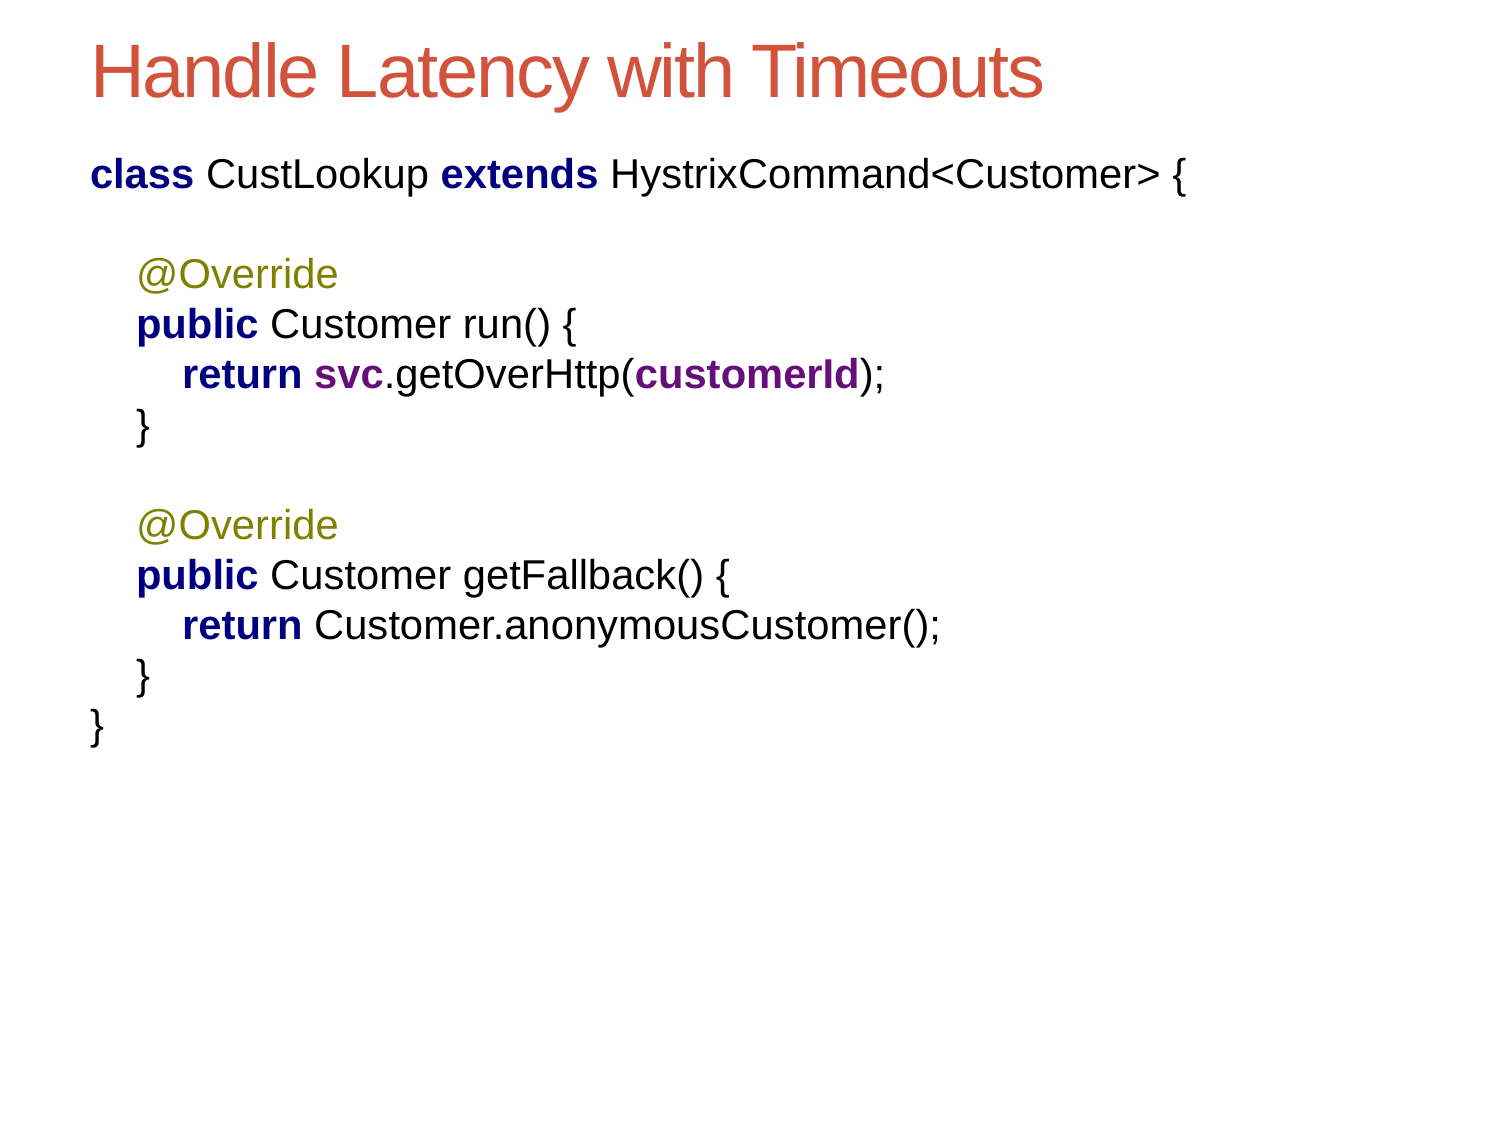

# Handle Latency with Timeouts
class CustLookup extends HystrixCommand<Customer> {
    @Override
    public Customer run() {
        return svc.getOverHttp(customerId);
    }
    @Override
    public Customer getFallback() {
        return Customer.anonymousCustomer();
    }
}